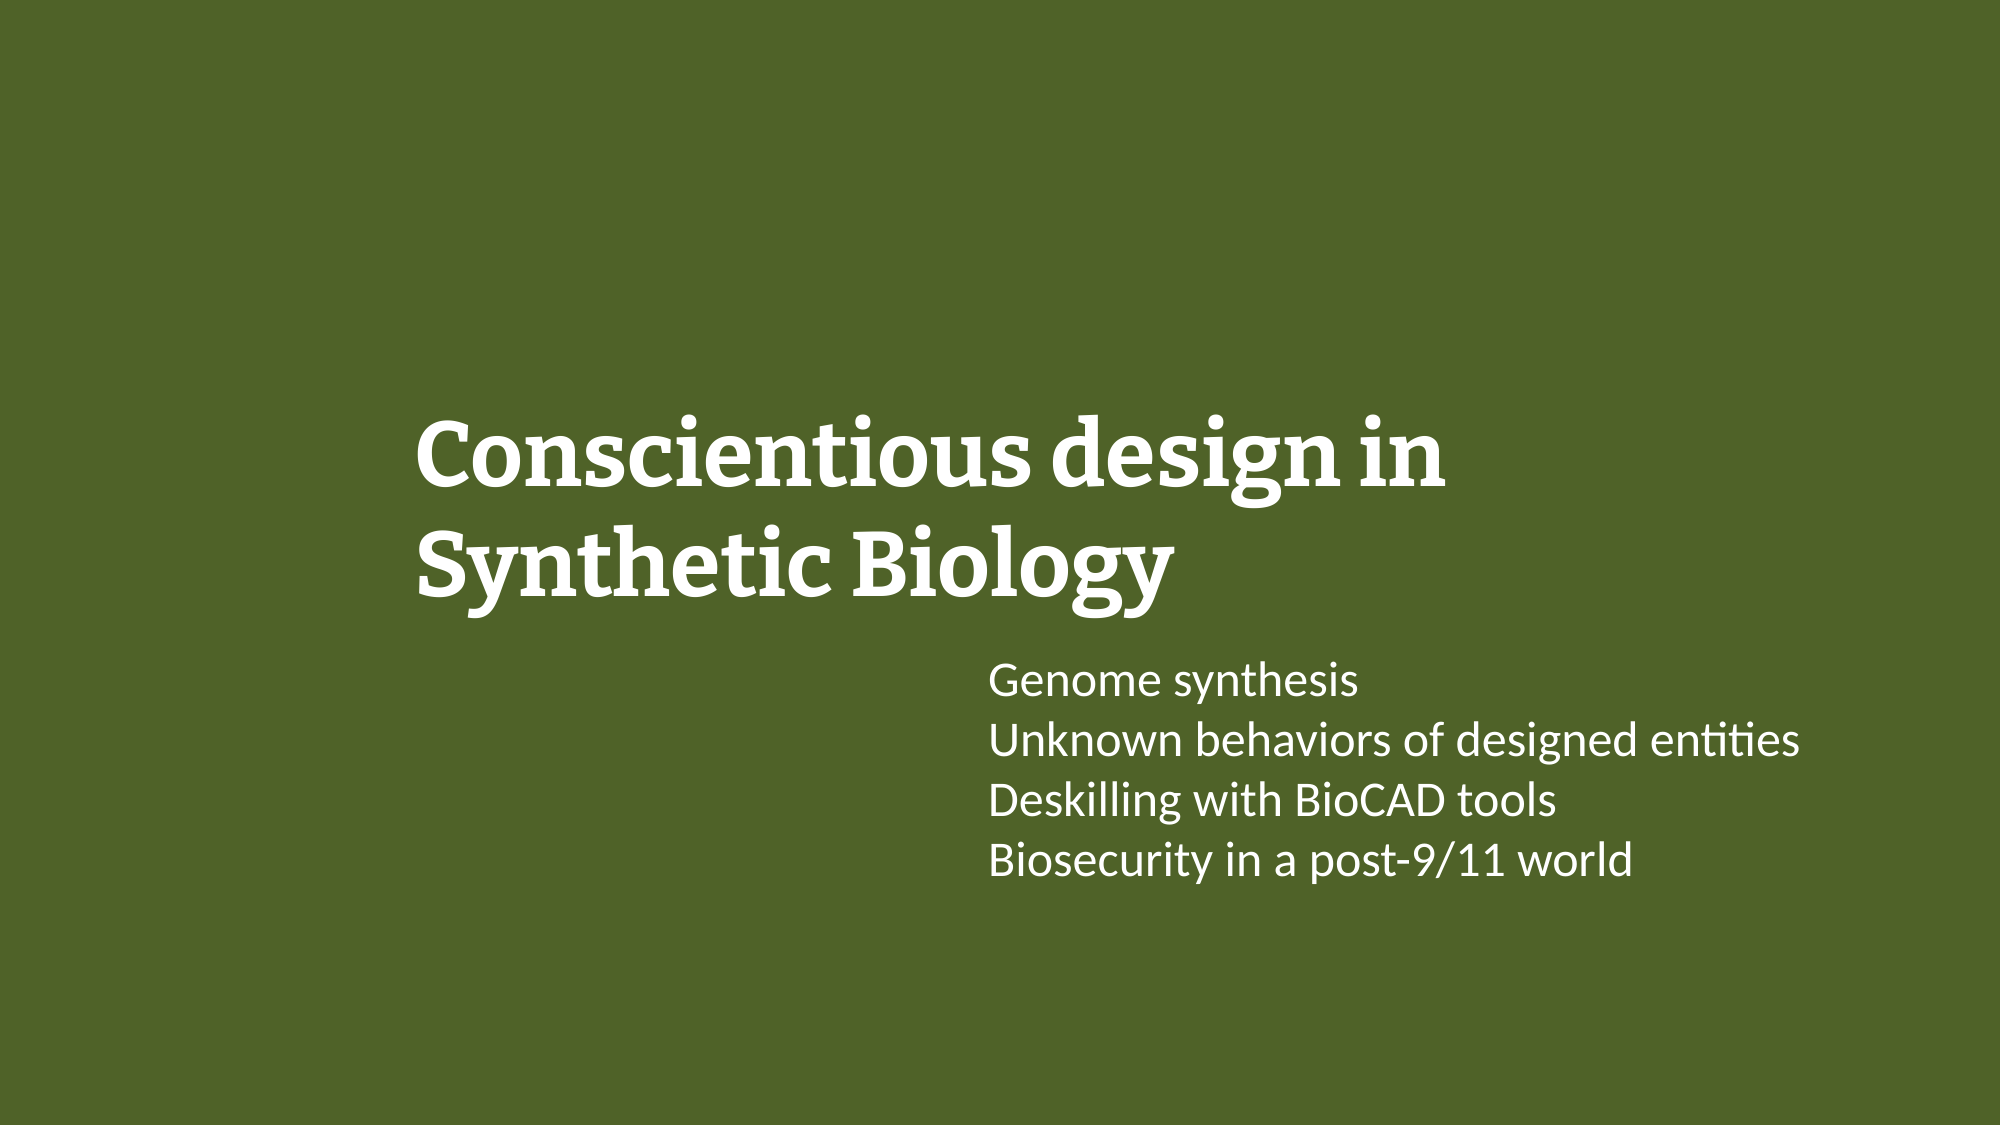

Conscientious design in Synthetic Biology
Genome synthesis
Unknown behaviors of designed entities
Deskilling with BioCAD tools
Biosecurity in a post-9/11 world